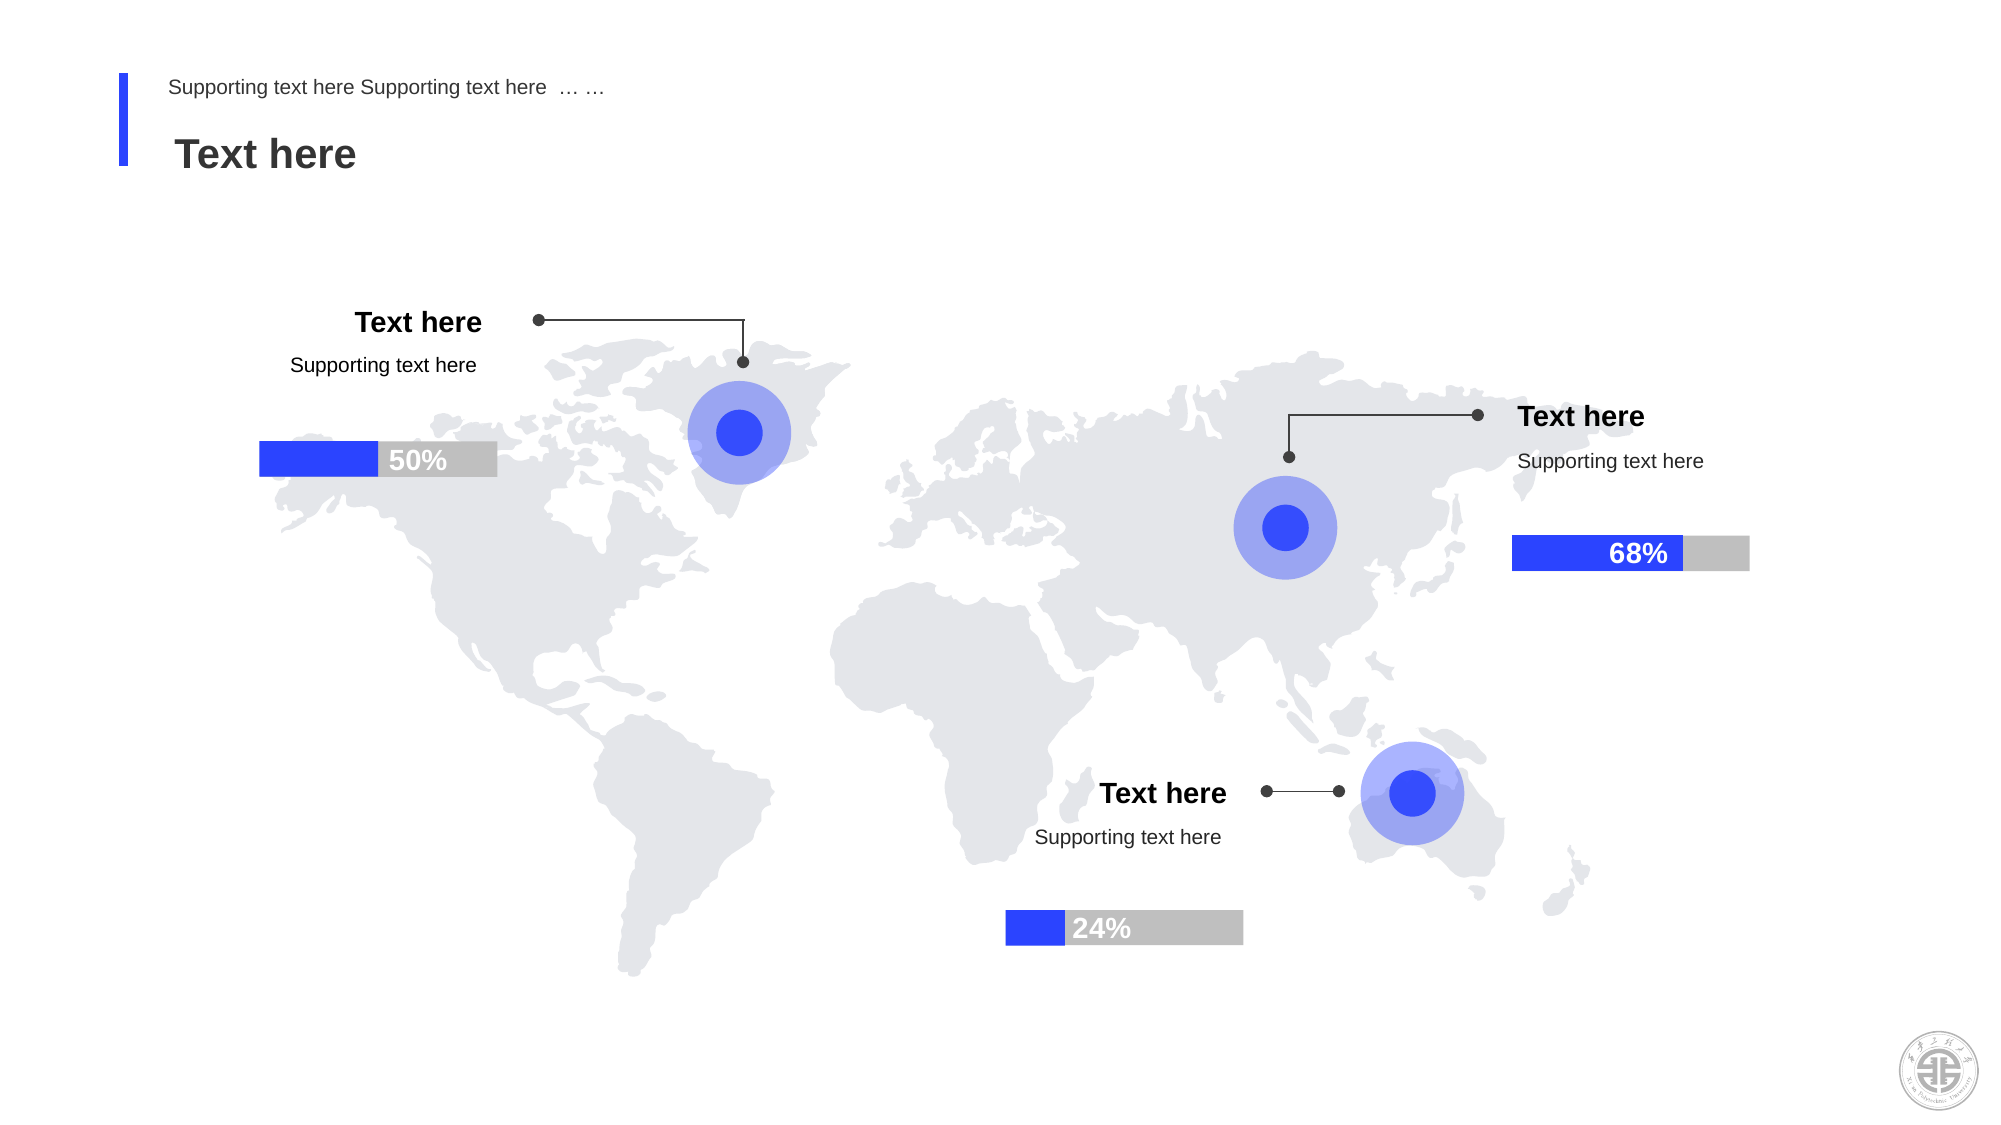

Supporting text here Supporting text here  … …
Text here
Text here

Support ing text here

Text here

5 0%
Support ing text here

6 8%

Text here

Support ing text here

2 4%